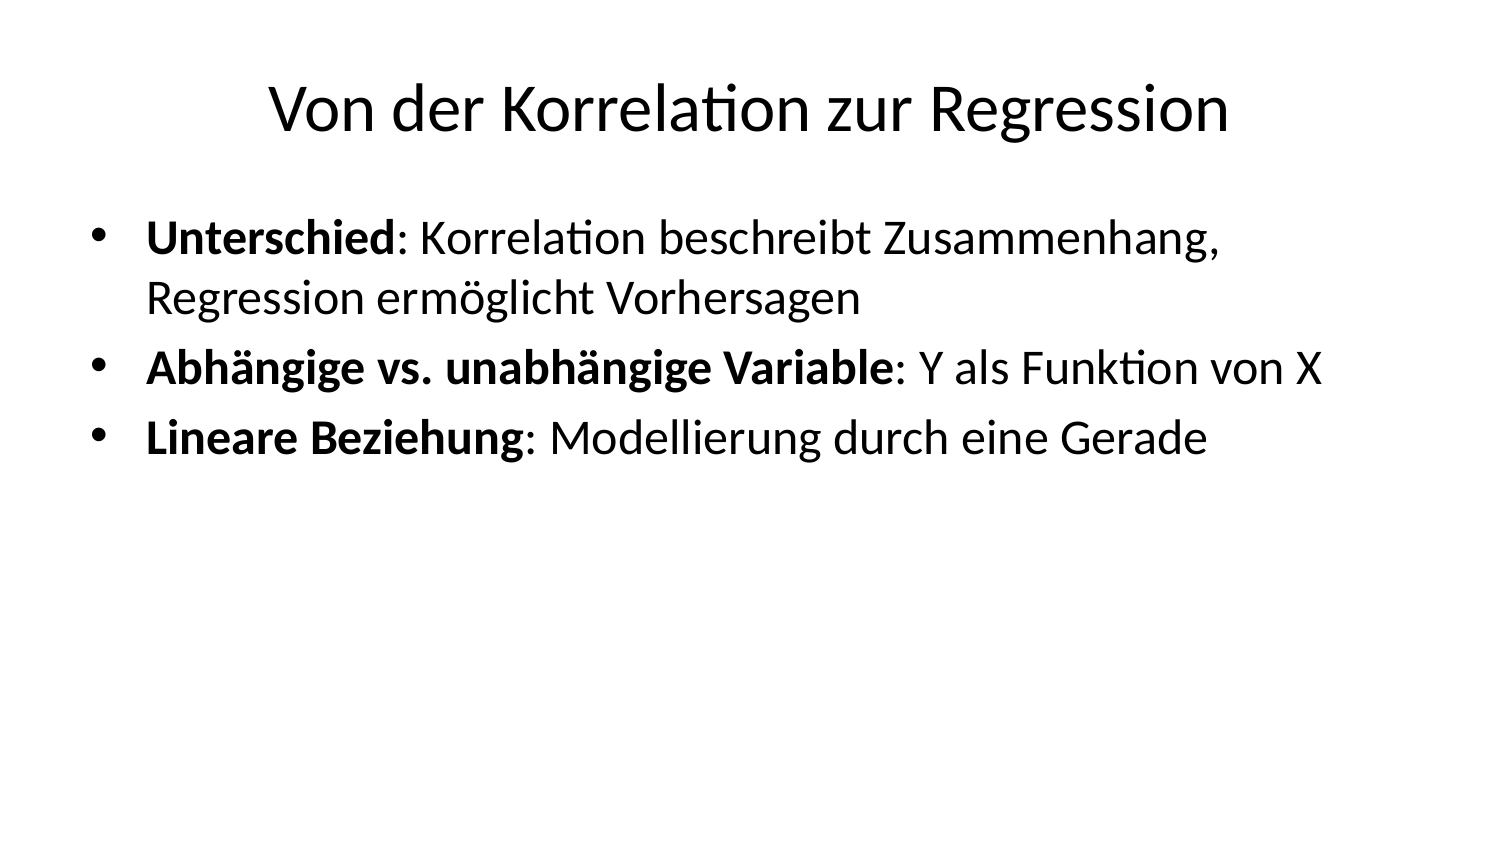

# Von der Korrelation zur Regression
Unterschied: Korrelation beschreibt Zusammenhang, Regression ermöglicht Vorhersagen
Abhängige vs. unabhängige Variable: Y als Funktion von X
Lineare Beziehung: Modellierung durch eine Gerade